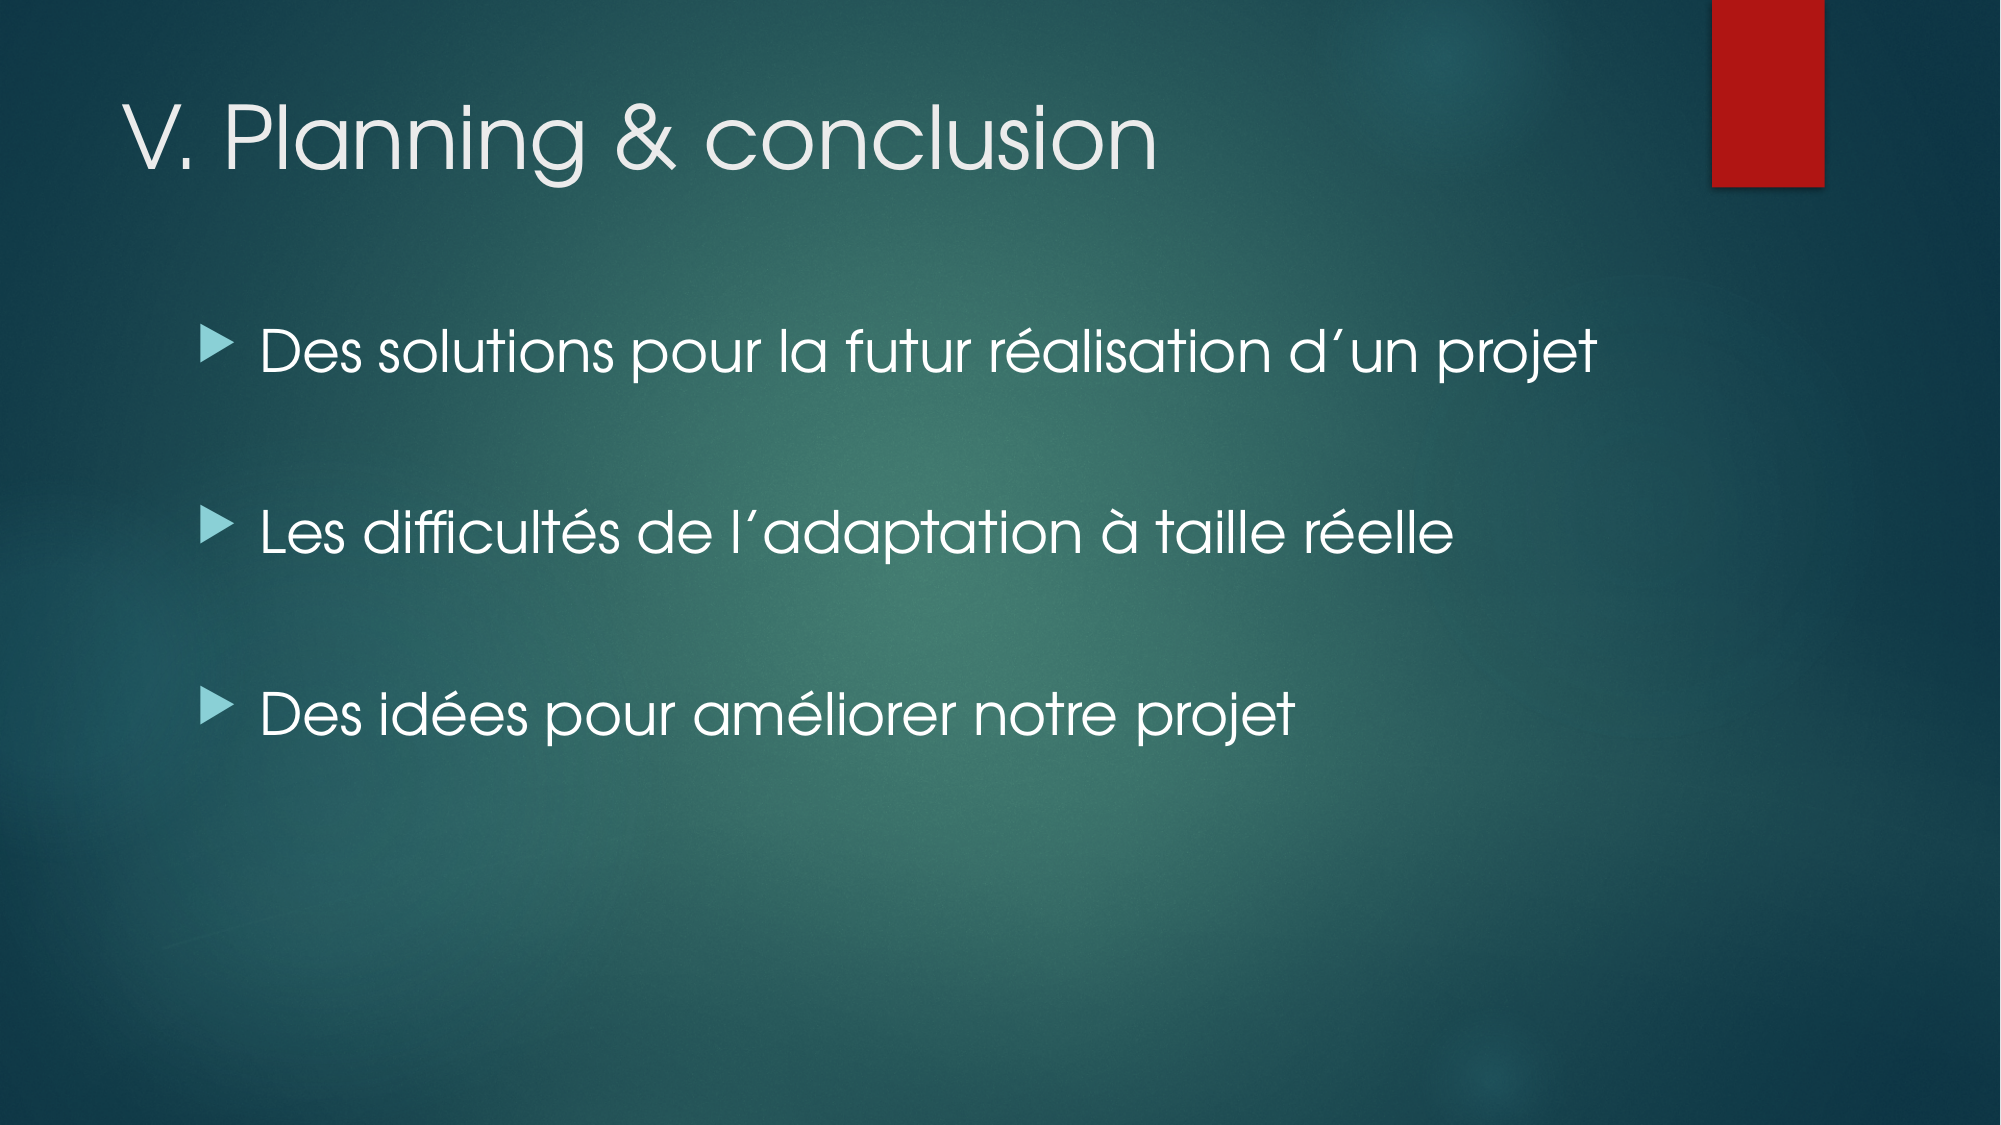

# V. Planning & conclusion
 Des solutions pour la futur réalisation d’un projet
 Les difficultés de l’adaptation à taille réelle
 Des idées pour améliorer notre projet